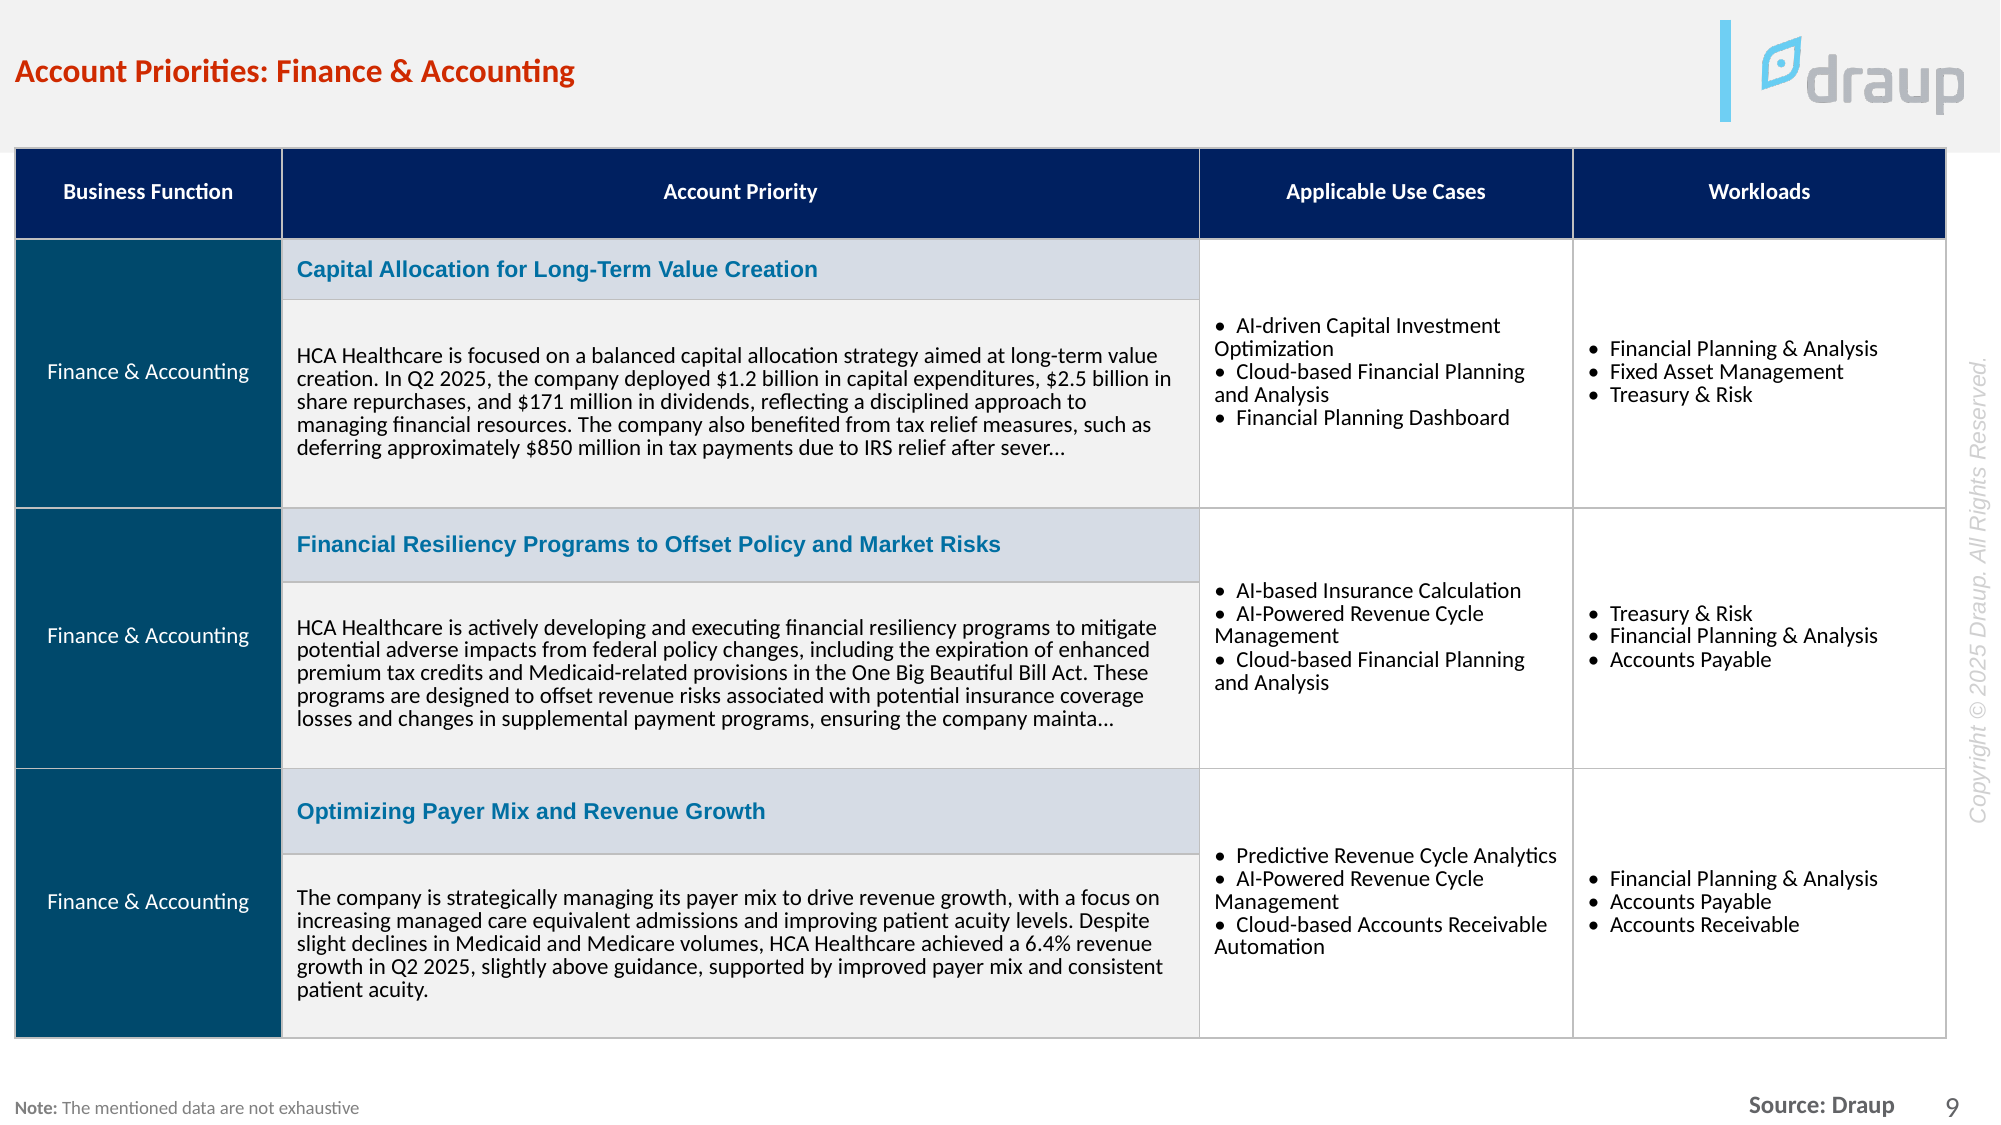

Account Priorities: Finance & Accounting
| Business Function | Account Priority | Applicable Use Cases | Workloads |
| --- | --- | --- | --- |
| Finance & Accounting | Capital Allocation for Long-Term Value Creation | • AI-driven Capital Investment Optimization • Cloud-based Financial Planning and Analysis • Financial Planning Dashboard | • Financial Planning & Analysis • Fixed Asset Management • Treasury & Risk |
|  | HCA Healthcare is focused on a balanced capital allocation strategy aimed at long-term value creation. In Q2 2025, the company deployed $1.2 billion in capital expenditures, $2.5 billion in share repurchases, and $171 million in dividends, reflecting a disciplined approach to managing financial resources. The company also benefited from tax relief measures, such as deferring approximately $850 million in tax payments due to IRS relief after sever... |  |  |
| Finance & Accounting | Financial Resiliency Programs to Offset Policy and Market Risks | • AI-based Insurance Calculation • AI-Powered Revenue Cycle Management • Cloud-based Financial Planning and Analysis | • Treasury & Risk • Financial Planning & Analysis • Accounts Payable |
|  | HCA Healthcare is actively developing and executing financial resiliency programs to mitigate potential adverse impacts from federal policy changes, including the expiration of enhanced premium tax credits and Medicaid-related provisions in the One Big Beautiful Bill Act. These programs are designed to offset revenue risks associated with potential insurance coverage losses and changes in supplemental payment programs, ensuring the company mainta... |  |  |
| Finance & Accounting | Optimizing Payer Mix and Revenue Growth | • Predictive Revenue Cycle Analytics • AI-Powered Revenue Cycle Management • Cloud-based Accounts Receivable Automation | • Financial Planning & Analysis • Accounts Payable • Accounts Receivable |
|  | The company is strategically managing its payer mix to drive revenue growth, with a focus on increasing managed care equivalent admissions and improving patient acuity levels. Despite slight declines in Medicaid and Medicare volumes, HCA Healthcare achieved a 6.4% revenue growth in Q2 2025, slightly above guidance, supported by improved payer mix and consistent patient acuity. |  |  |
Note: The mentioned data are not exhaustive